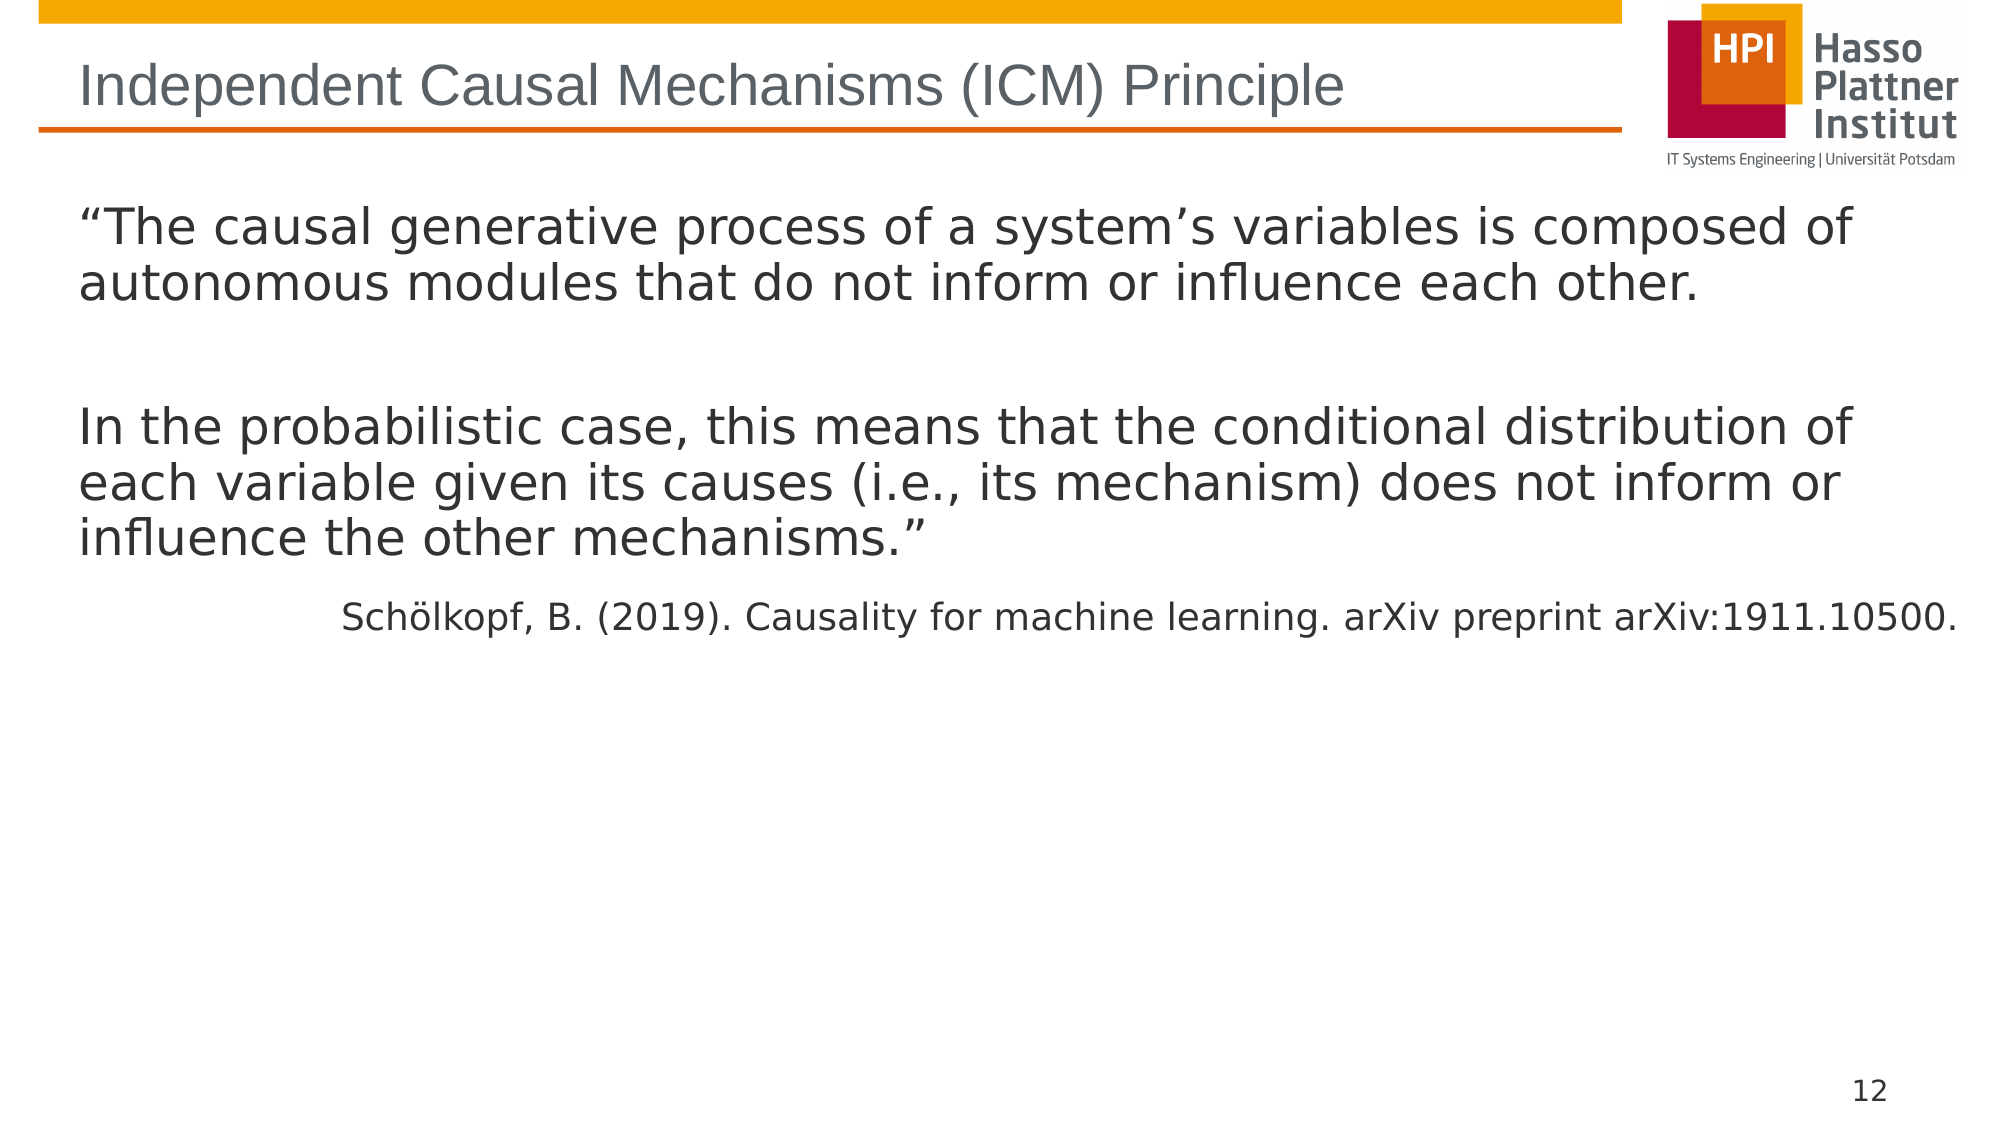

# Independent Causal Mechanisms (ICM) Principle
“The causal generative process of a system’s variables is composed of autonomous modules that do not inform or influence each other.

In the probabilistic case, this means that the conditional distribution of each variable given its causes (i.e., its mechanism) does not inform or influence the other mechanisms.”
Schölkopf, B. (2019). Causality for machine learning. arXiv preprint arXiv:1911.10500.

12